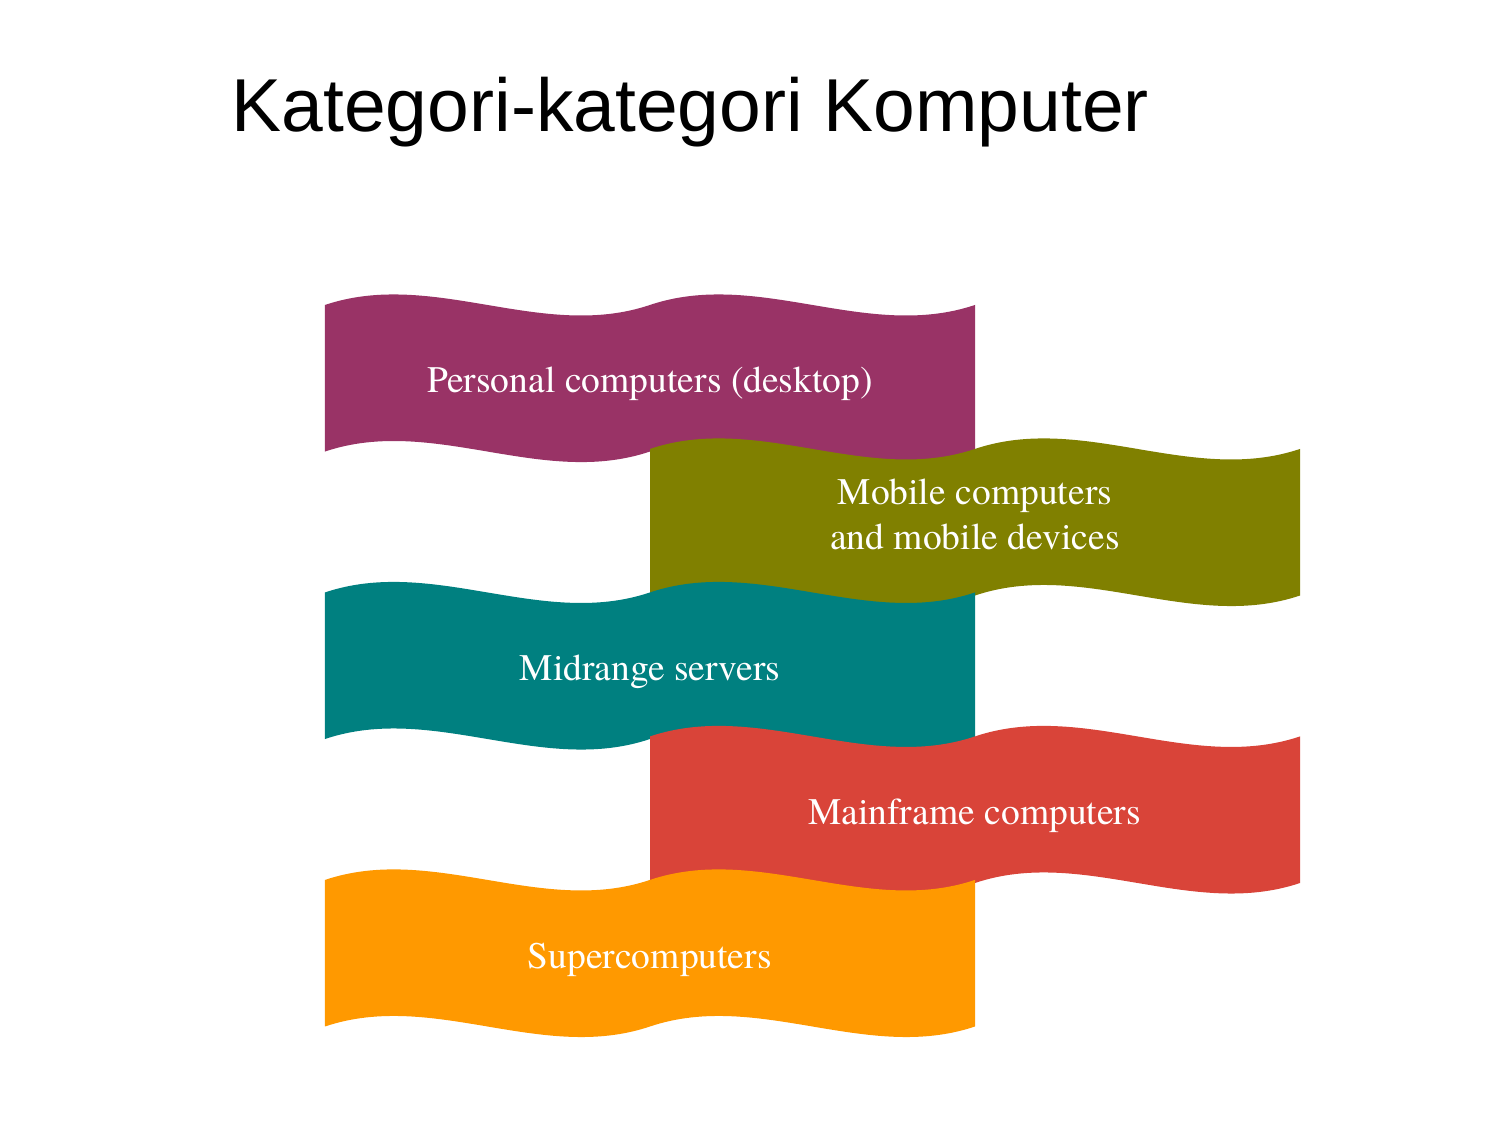

Kategori-kategori Komputer
Bagaimanakah pengkategorian komputer ?

Personal computers (desktop)

Mobile computers
and mobile devices

Midrange servers

Mainframe computers

Supercomputers